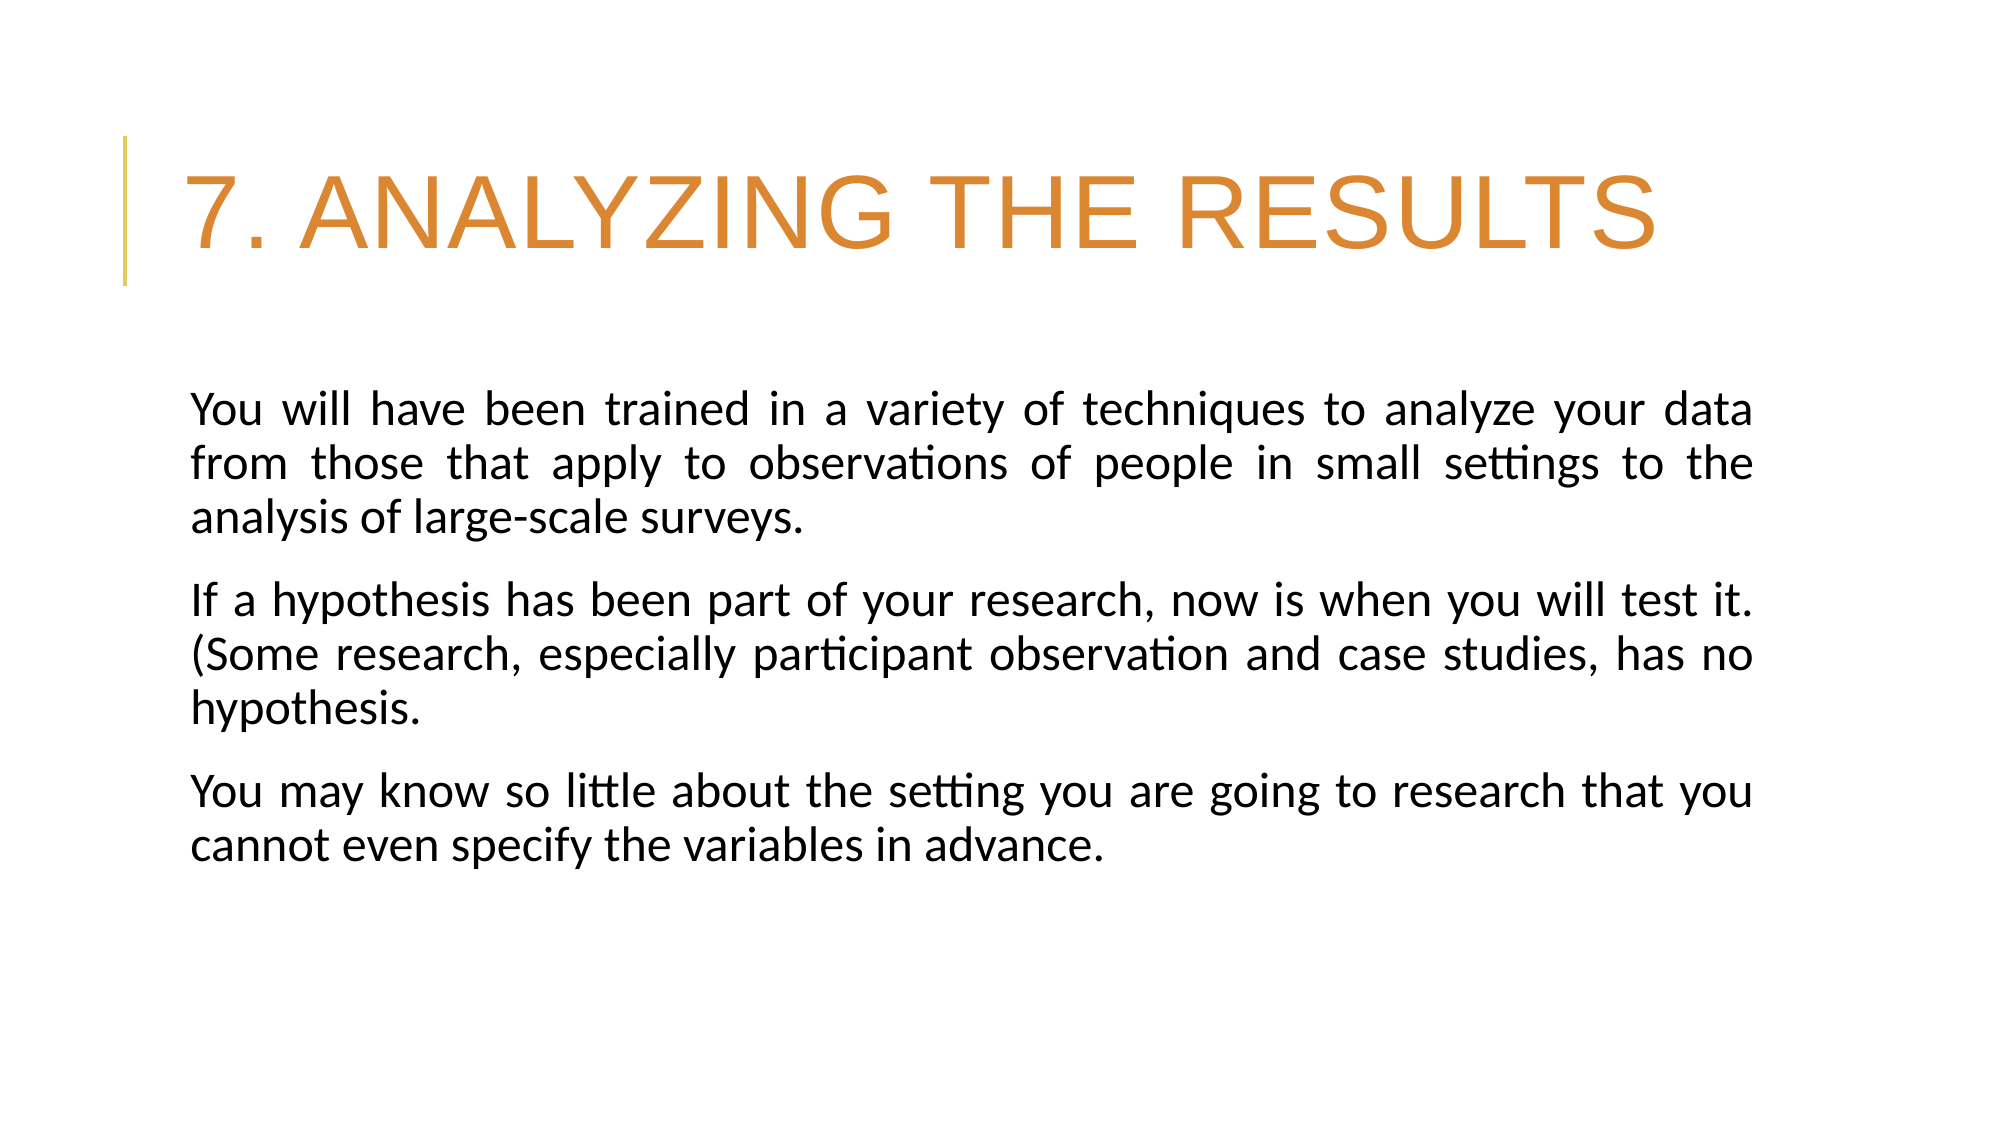

# 7. analyzing the results
You will have been trained in a variety of techniques to analyze your data from those that apply to observations of people in small settings to the analysis of large-scale surveys.
If a hypothesis has been part of your research, now is when you will test it. (Some research, especially participant observation and case studies, has no hypothesis.
You may know so little about the setting you are going to research that you cannot even specify the variables in advance.